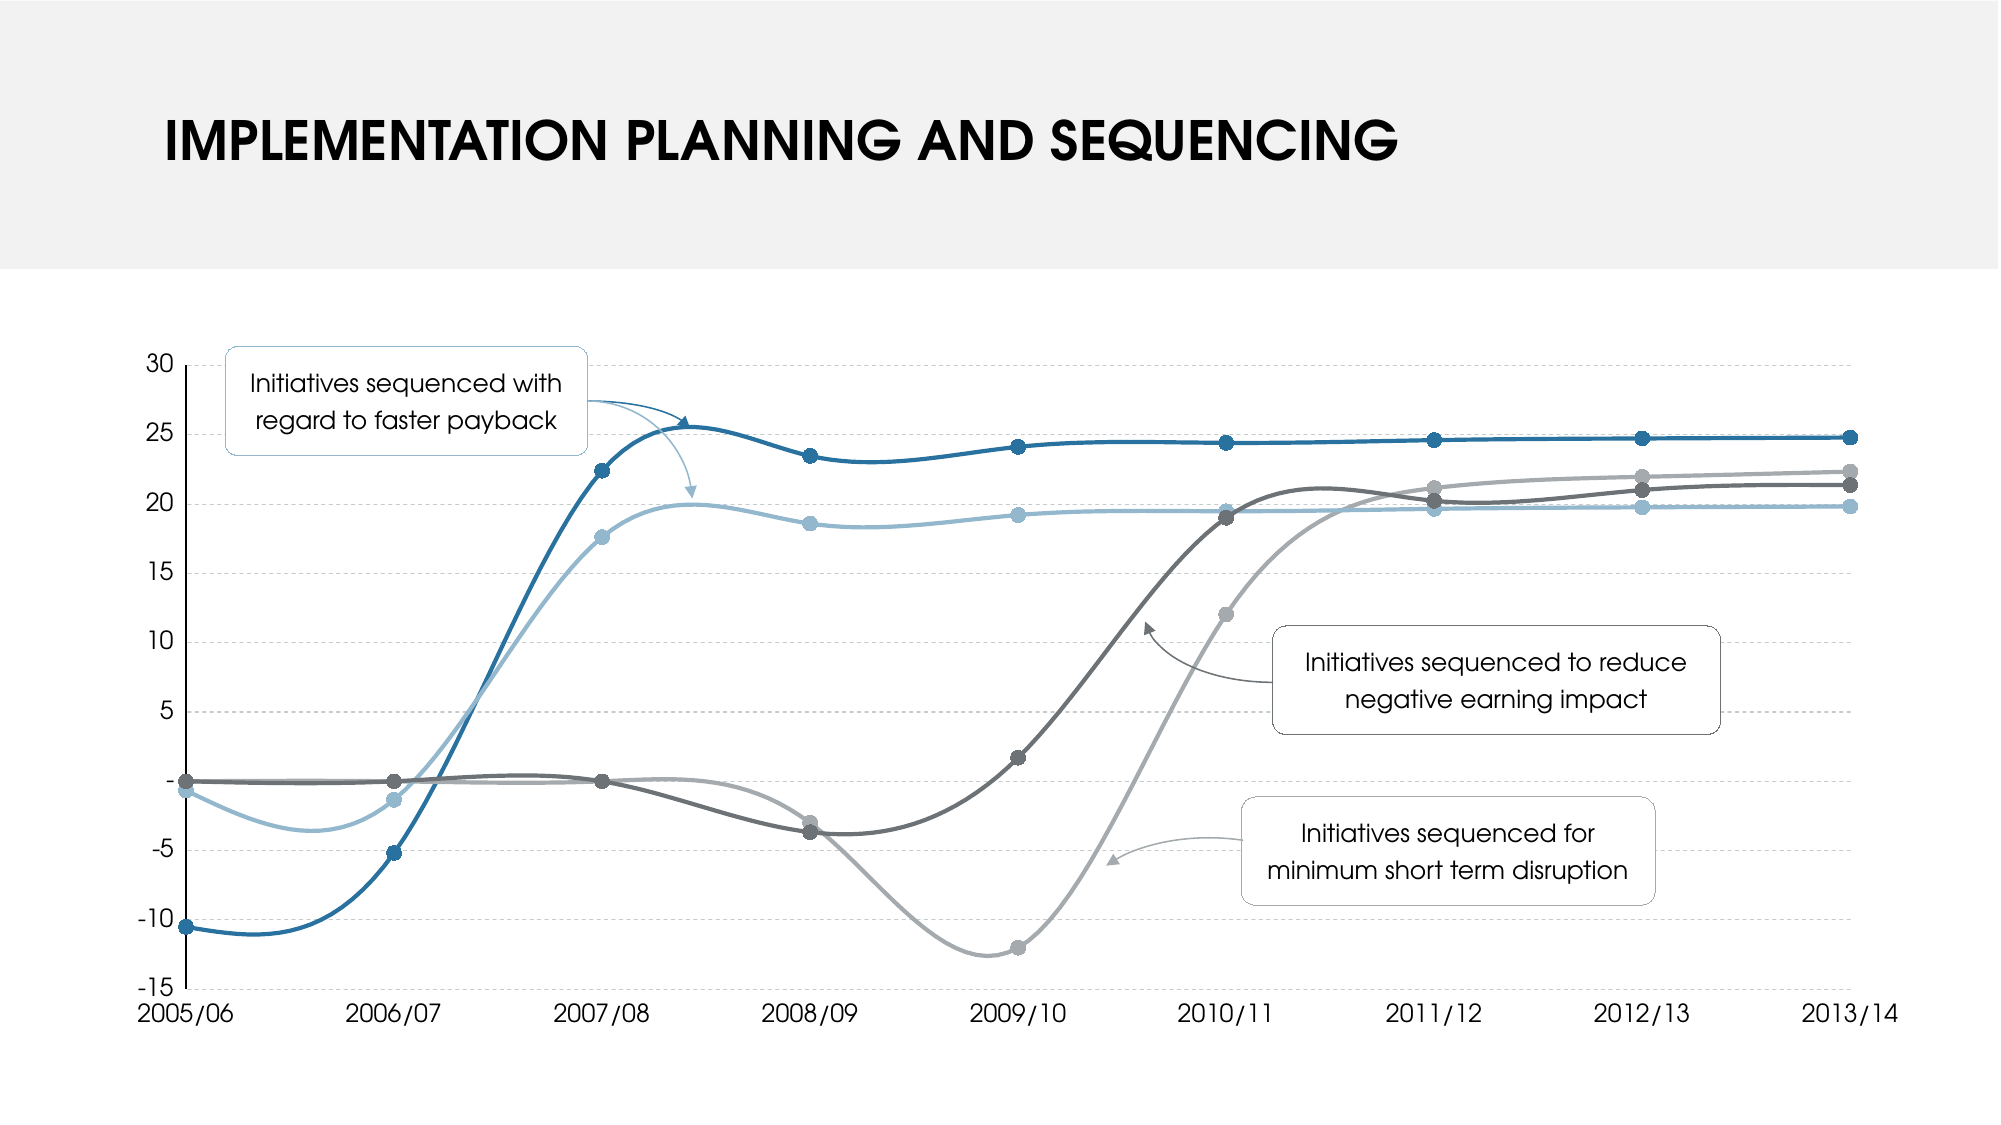

IMPLEMENTATION PLANNING AND SEQUENCING

### Chart

| Category |  |  |  |  |
|---|---|---|---|---|
| 2005/06 | -10.5 | 0.0 | -0.666666667 | 0.0 |
| 2006/07 | -5.1671875 | 0.0 | -1.333333333 | 0.0 |
| 2007/08 | 22.396875 | 0.0 | 17.61 | 0.0 |
| 2008/09 | 23.465625 | -3.0 | 18.5875 | -3.666666667 |
| 2009/10 | 24.121875 | -12.0 | 19.2075 | 1.701791667 |
| 2010/11 | 24.409375 | 12.044875 | 19.4775 | 19.008 |
| 2011/12 | 24.60625 | 21.151375 | 19.65125 | 20.23175 |
| 2012/13 | 24.728125 | 21.962125 | 19.76375 | 21.00725 |
| 2013/14 | 24.79375 | 22.335875 | 19.82375 | 21.36475 |
Initiatives sequenced with regard to faster payback

Initiatives sequenced to reduce negative earning impact
Initiatives sequenced for minimum short term disruption